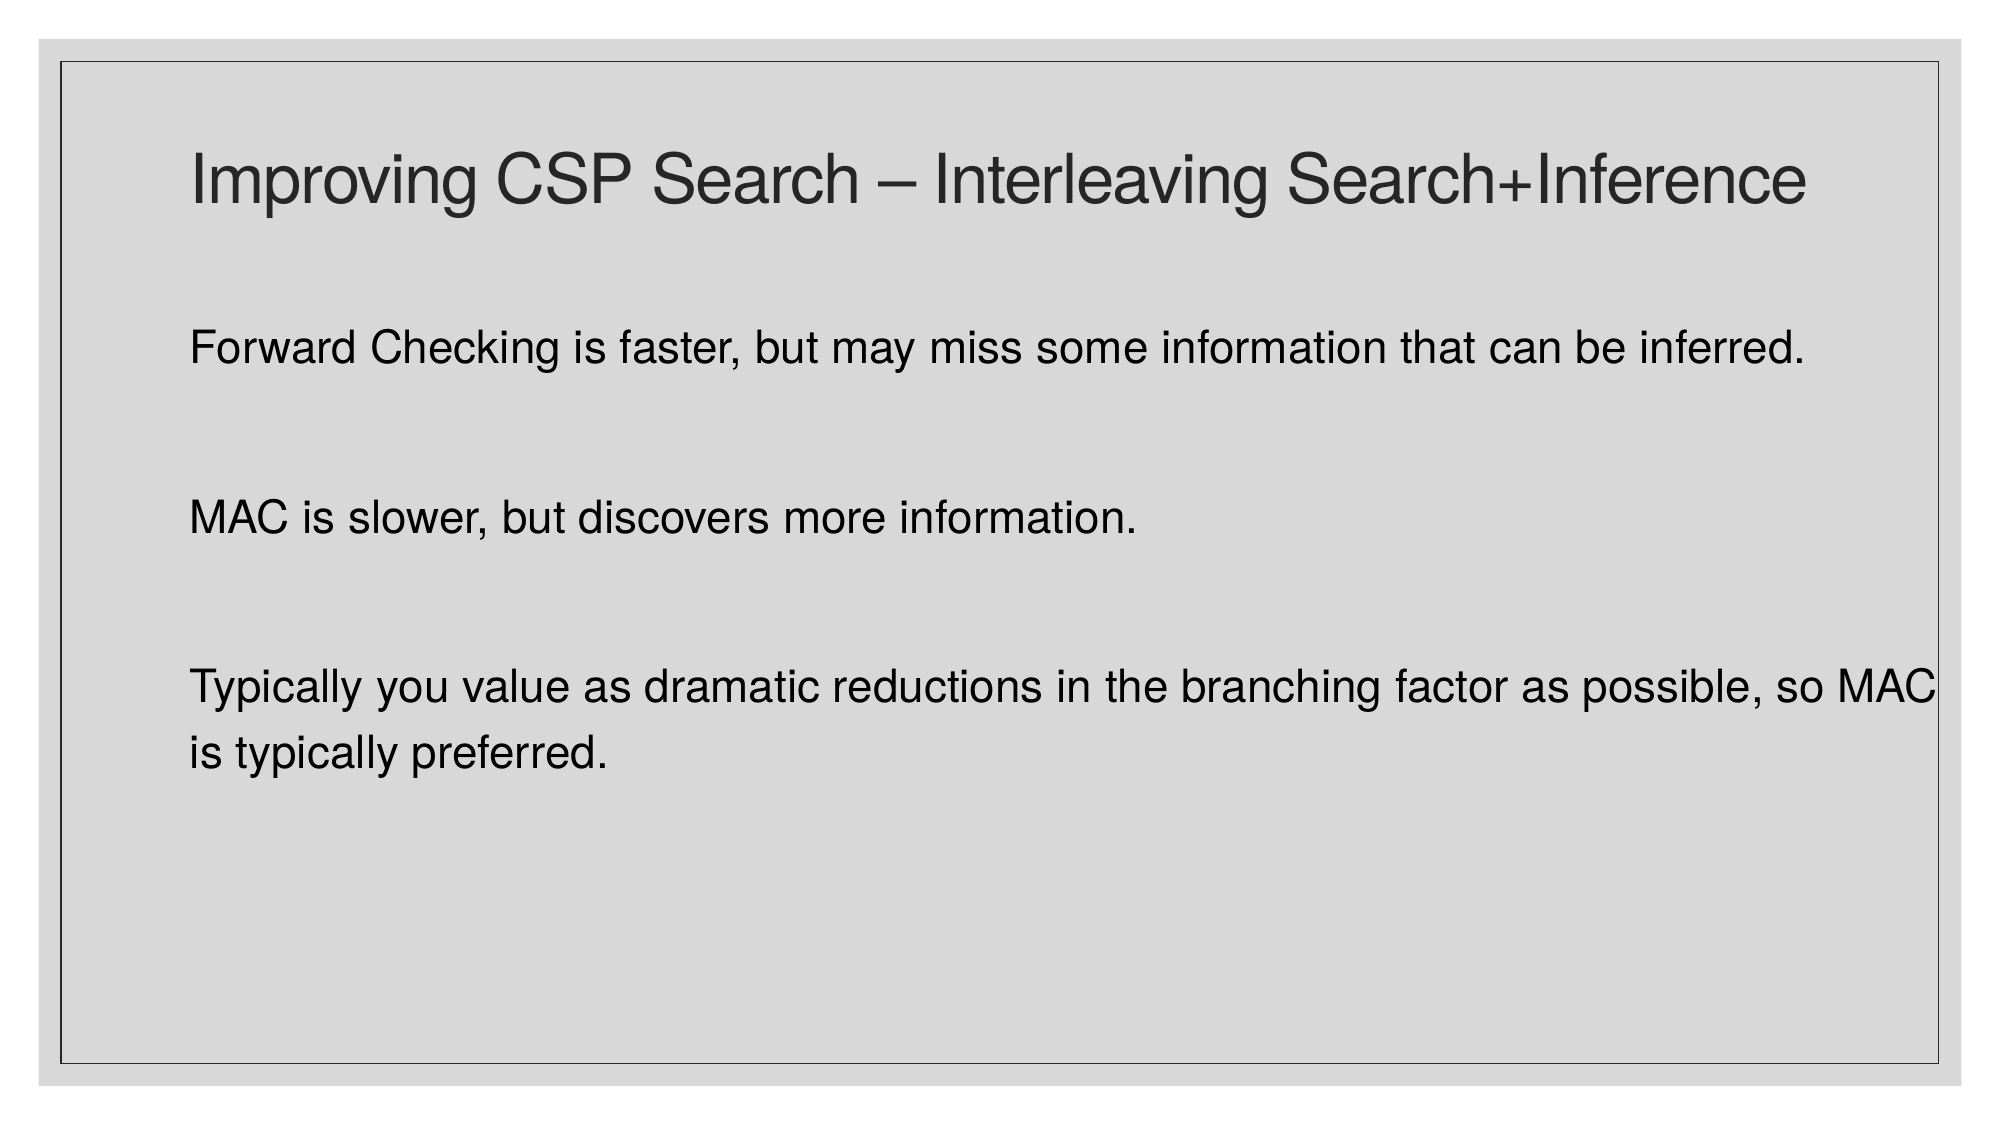

# Improving CSP Search – Interleaving Search+Inference
Forward Checking is faster, but may miss some information that can be inferred.

MAC is slower, but discovers more information.

Typically you value as dramatic reductions in the branching factor as possible, so MAC is typically preferred.